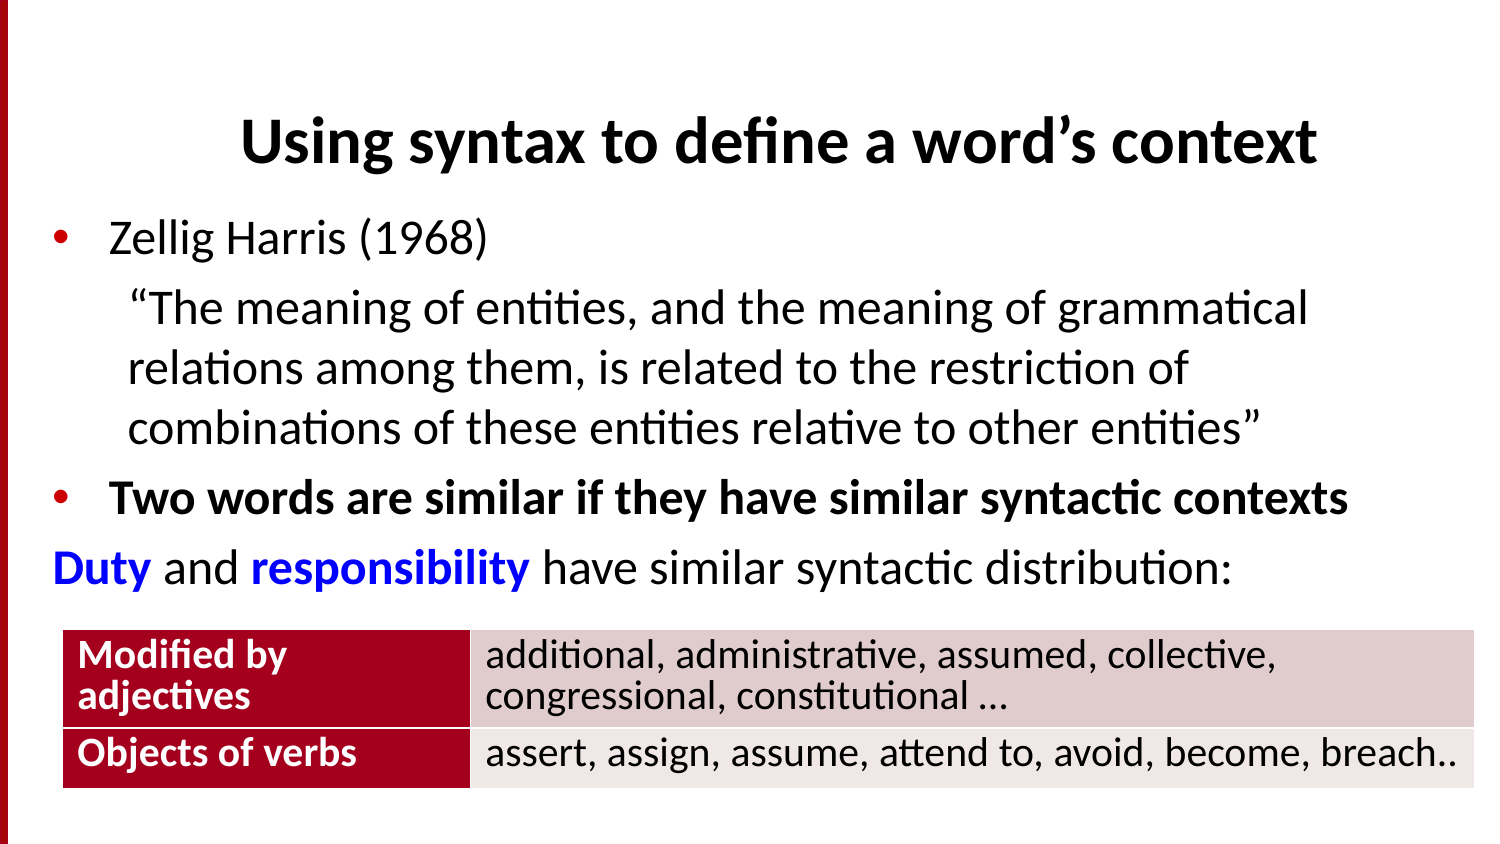

# Using syntax to define a word’s context
Zellig Harris (1968)
“The meaning of entities, and the meaning of grammatical relations among them, is related to the restriction of combinations of these entities relative to other entities”
Two words are similar if they have similar syntactic contexts
Duty and responsibility have similar syntactic distribution:

| Modified by adjectives | additional, administrative, assumed, collective, congressional, constitutional … |
| --- | --- |
| Objects of verbs | assert, assign, assume, attend to, avoid, become, breach.. |